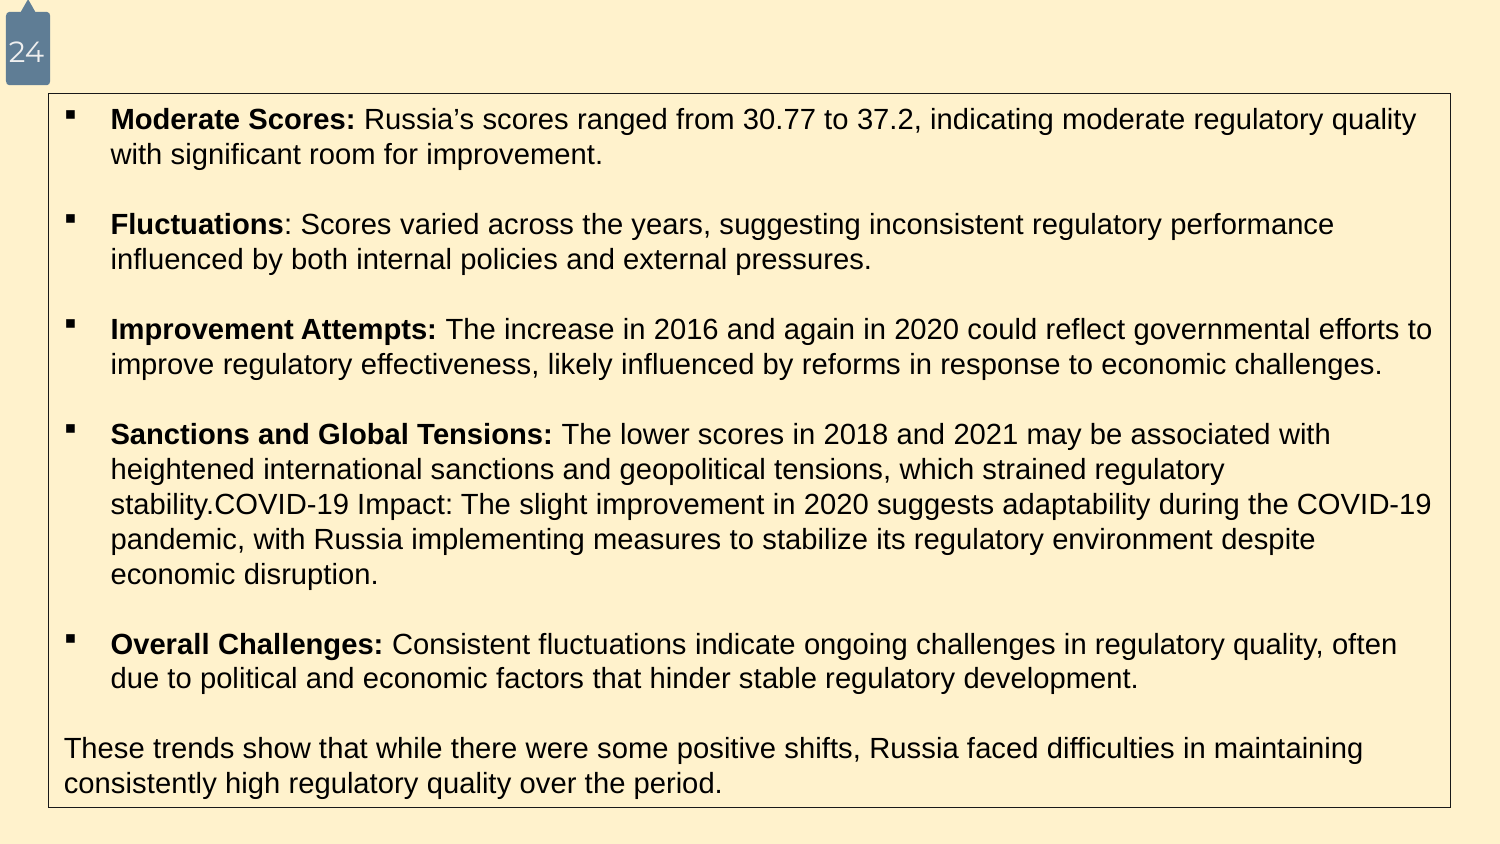

24
Moderate Scores: Russia’s scores ranged from 30.77 to 37.2, indicating moderate regulatory quality with significant room for improvement.

Fluctuations: Scores varied across the years, suggesting inconsistent regulatory performance influenced by both internal policies and external pressures.

Improvement Attempts: The increase in 2016 and again in 2020 could reflect governmental efforts to improve regulatory effectiveness, likely influenced by reforms in response to economic challenges.

Sanctions and Global Tensions: The lower scores in 2018 and 2021 may be associated with heightened international sanctions and geopolitical tensions, which strained regulatory stability.COVID-19 Impact: The slight improvement in 2020 suggests adaptability during the COVID-19 pandemic, with Russia implementing measures to stabilize its regulatory environment despite economic disruption.

Overall Challenges: Consistent fluctuations indicate ongoing challenges in regulatory quality, often due to political and economic factors that hinder stable regulatory development.

These trends show that while there were some positive shifts, Russia faced difficulties in maintaining consistently high regulatory quality over the period.